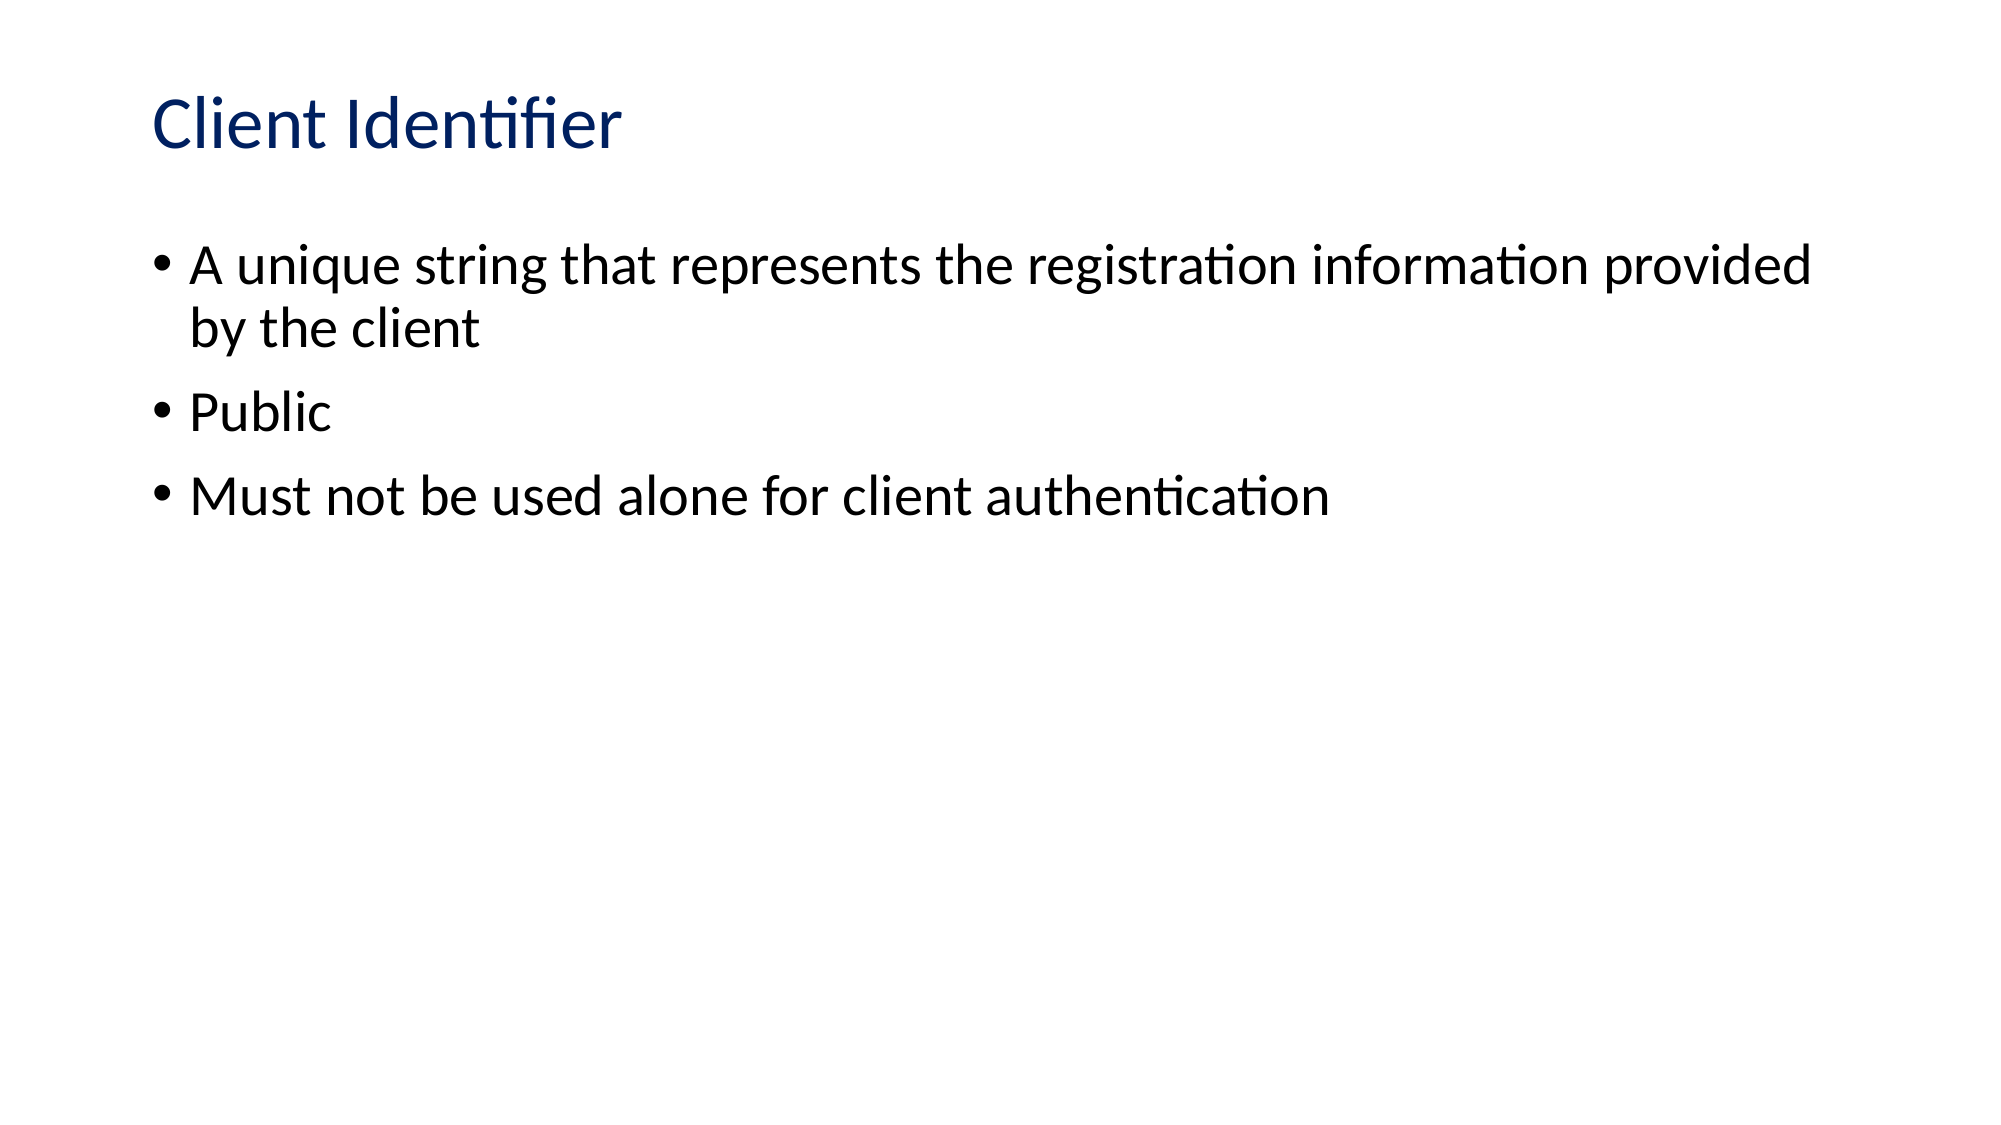

# Client Identifier
A unique string that represents the registration information provided by the client
Public
Must not be used alone for client authentication